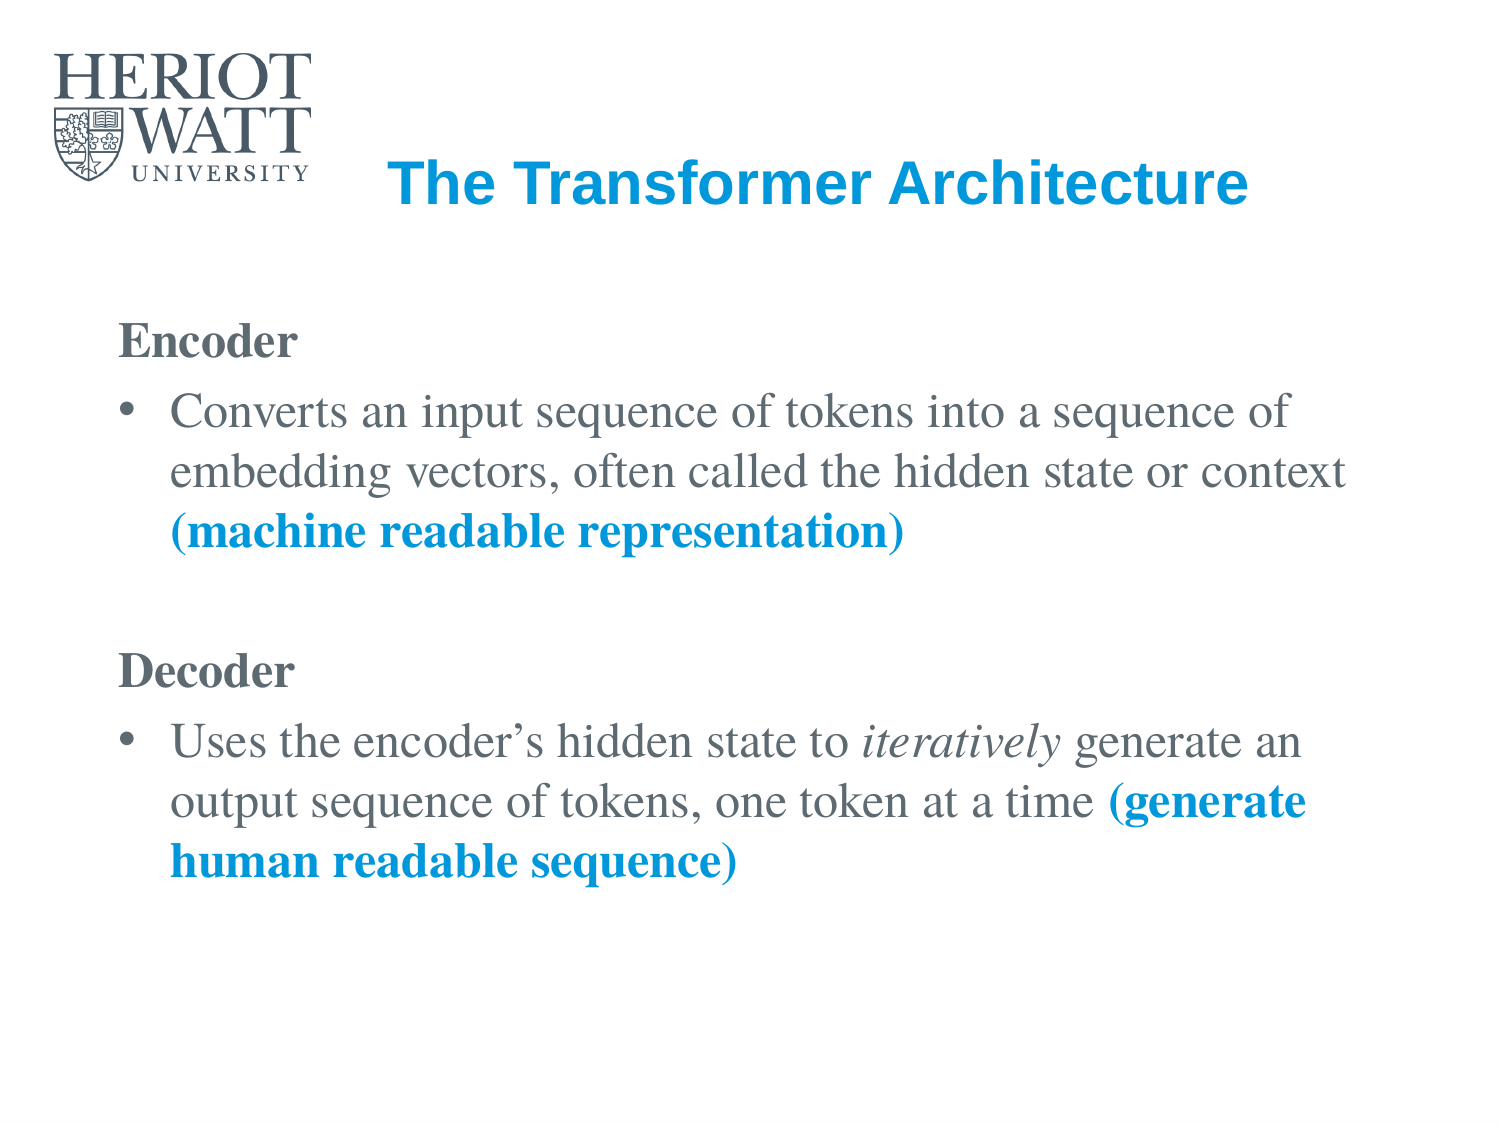

# The Transformer Architecture
Encoder
Converts an input sequence of tokens into a sequence of embedding vectors, often called the hidden state or context (machine readable representation)

Decoder
Uses the encoder’s hidden state to iteratively generate an output sequence of tokens, one token at a time (generate human readable sequence)

F20 21 AA  Applied Text Analytics